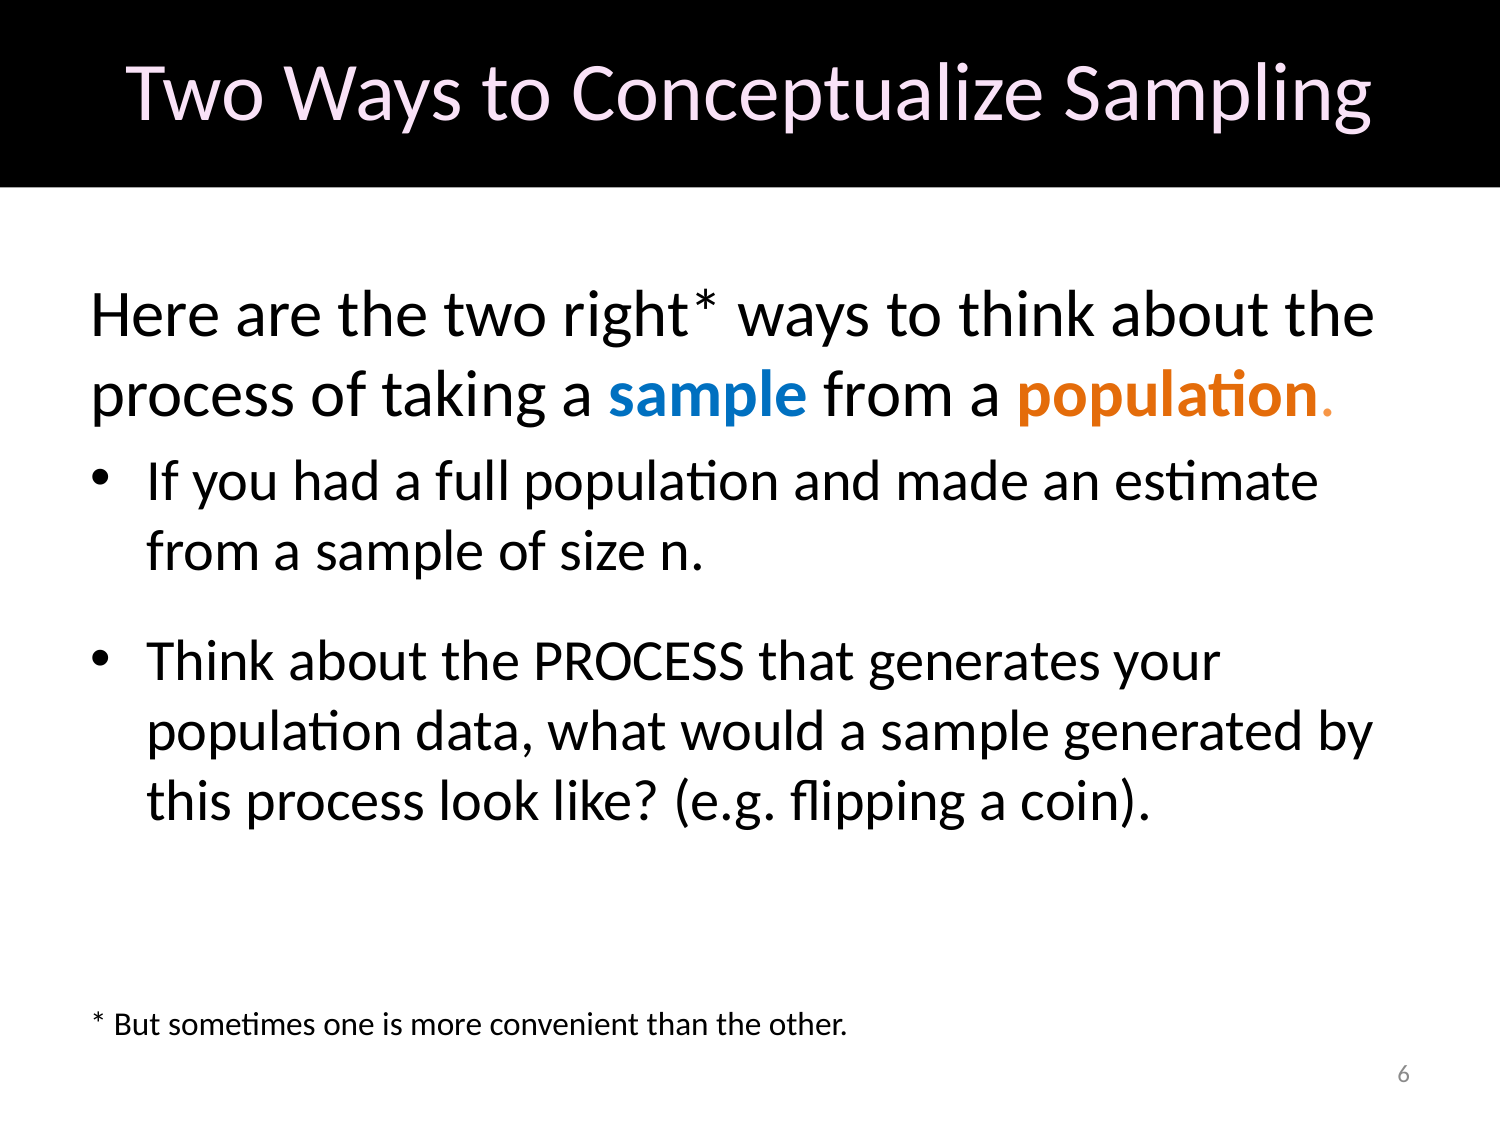

# Two Ways to Conceptualize Sampling
Here are the two right* ways to think about the process of taking a sample from a population.
If you had a full population and made an estimate from a sample of size n.

Think about the PROCESS that generates your population data, what would a sample generated by this process look like? (e.g. flipping a coin).

* But sometimes one is more convenient than the other.
6